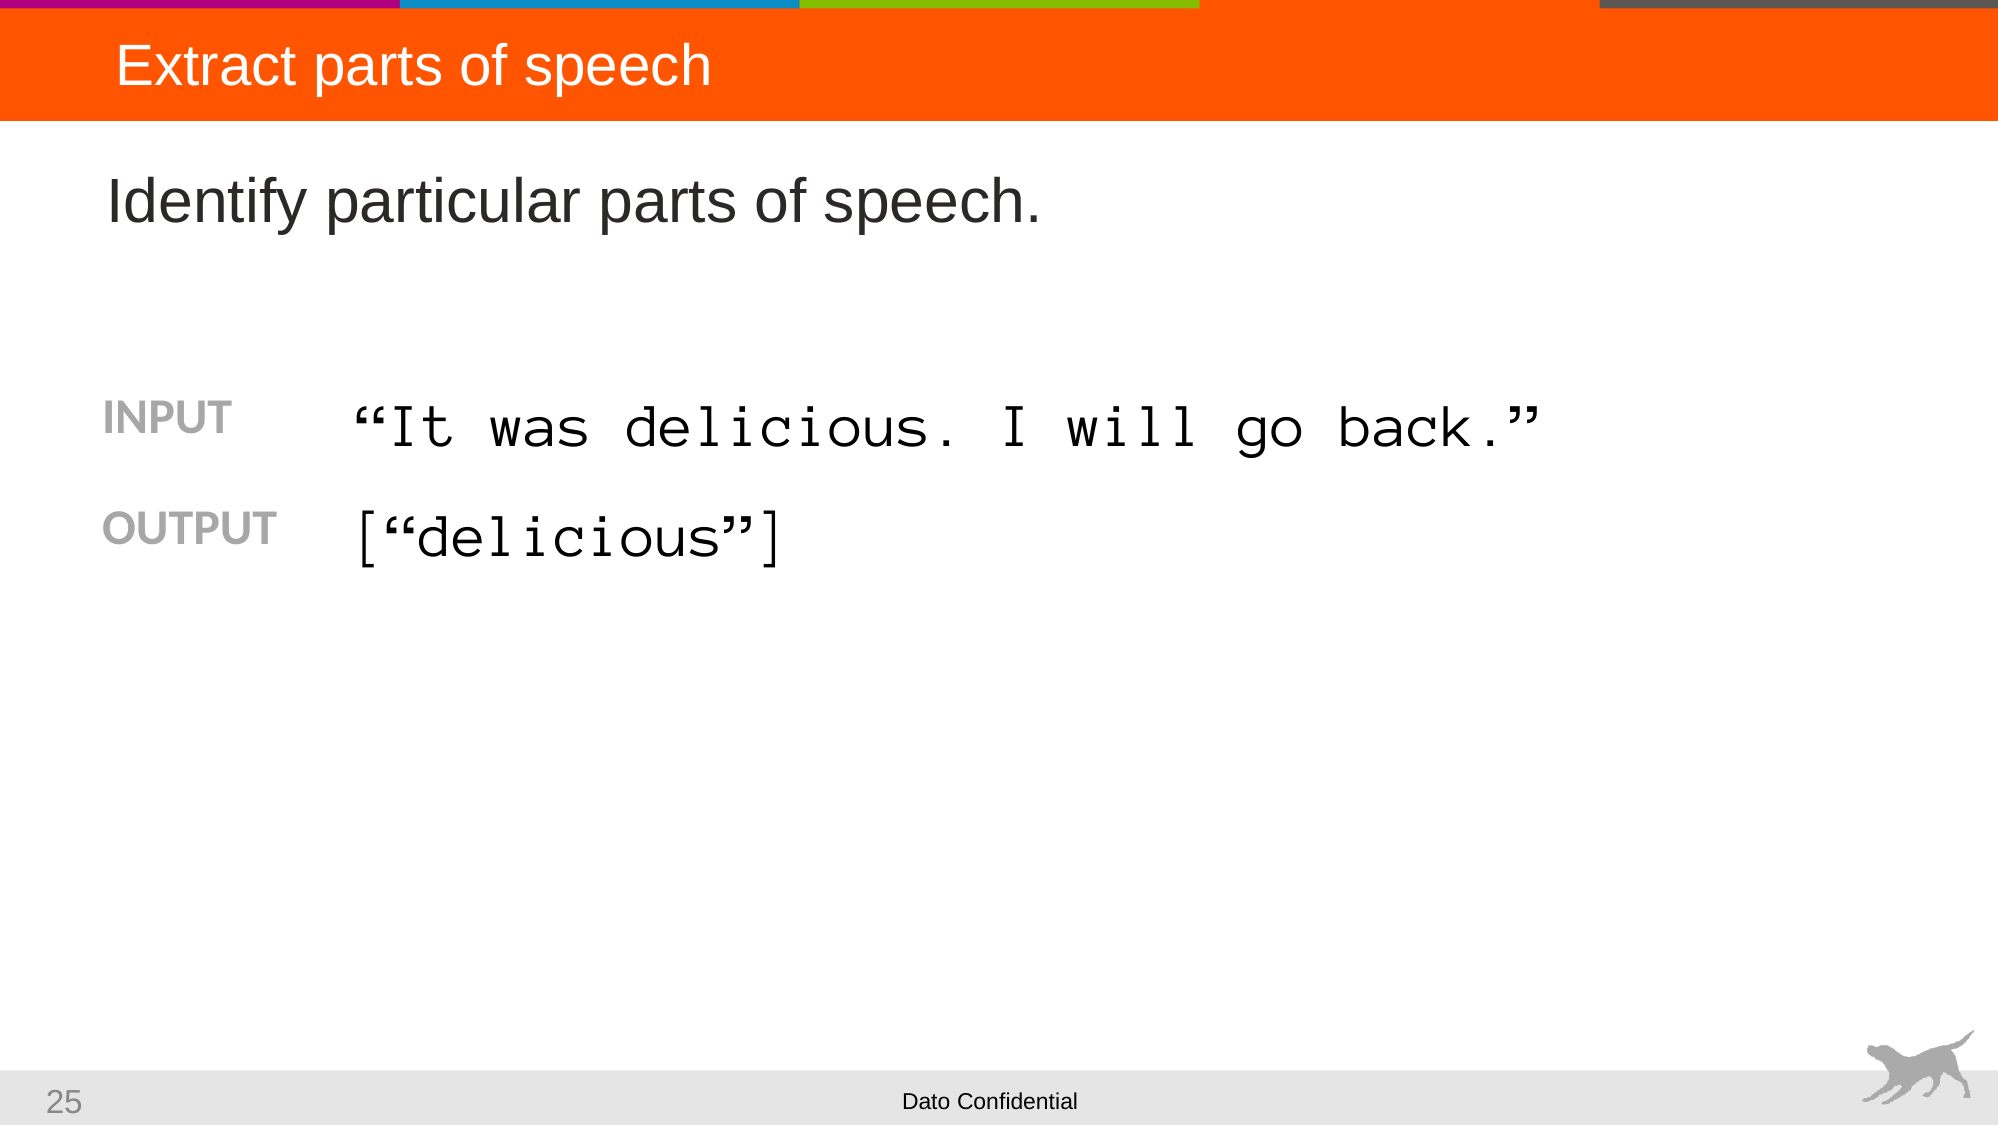

Extract parts of speech
# Identify particular parts of speech.
INPUT
“It was delicious. I will go back.”
[“delicious”]
OUTPUT
25